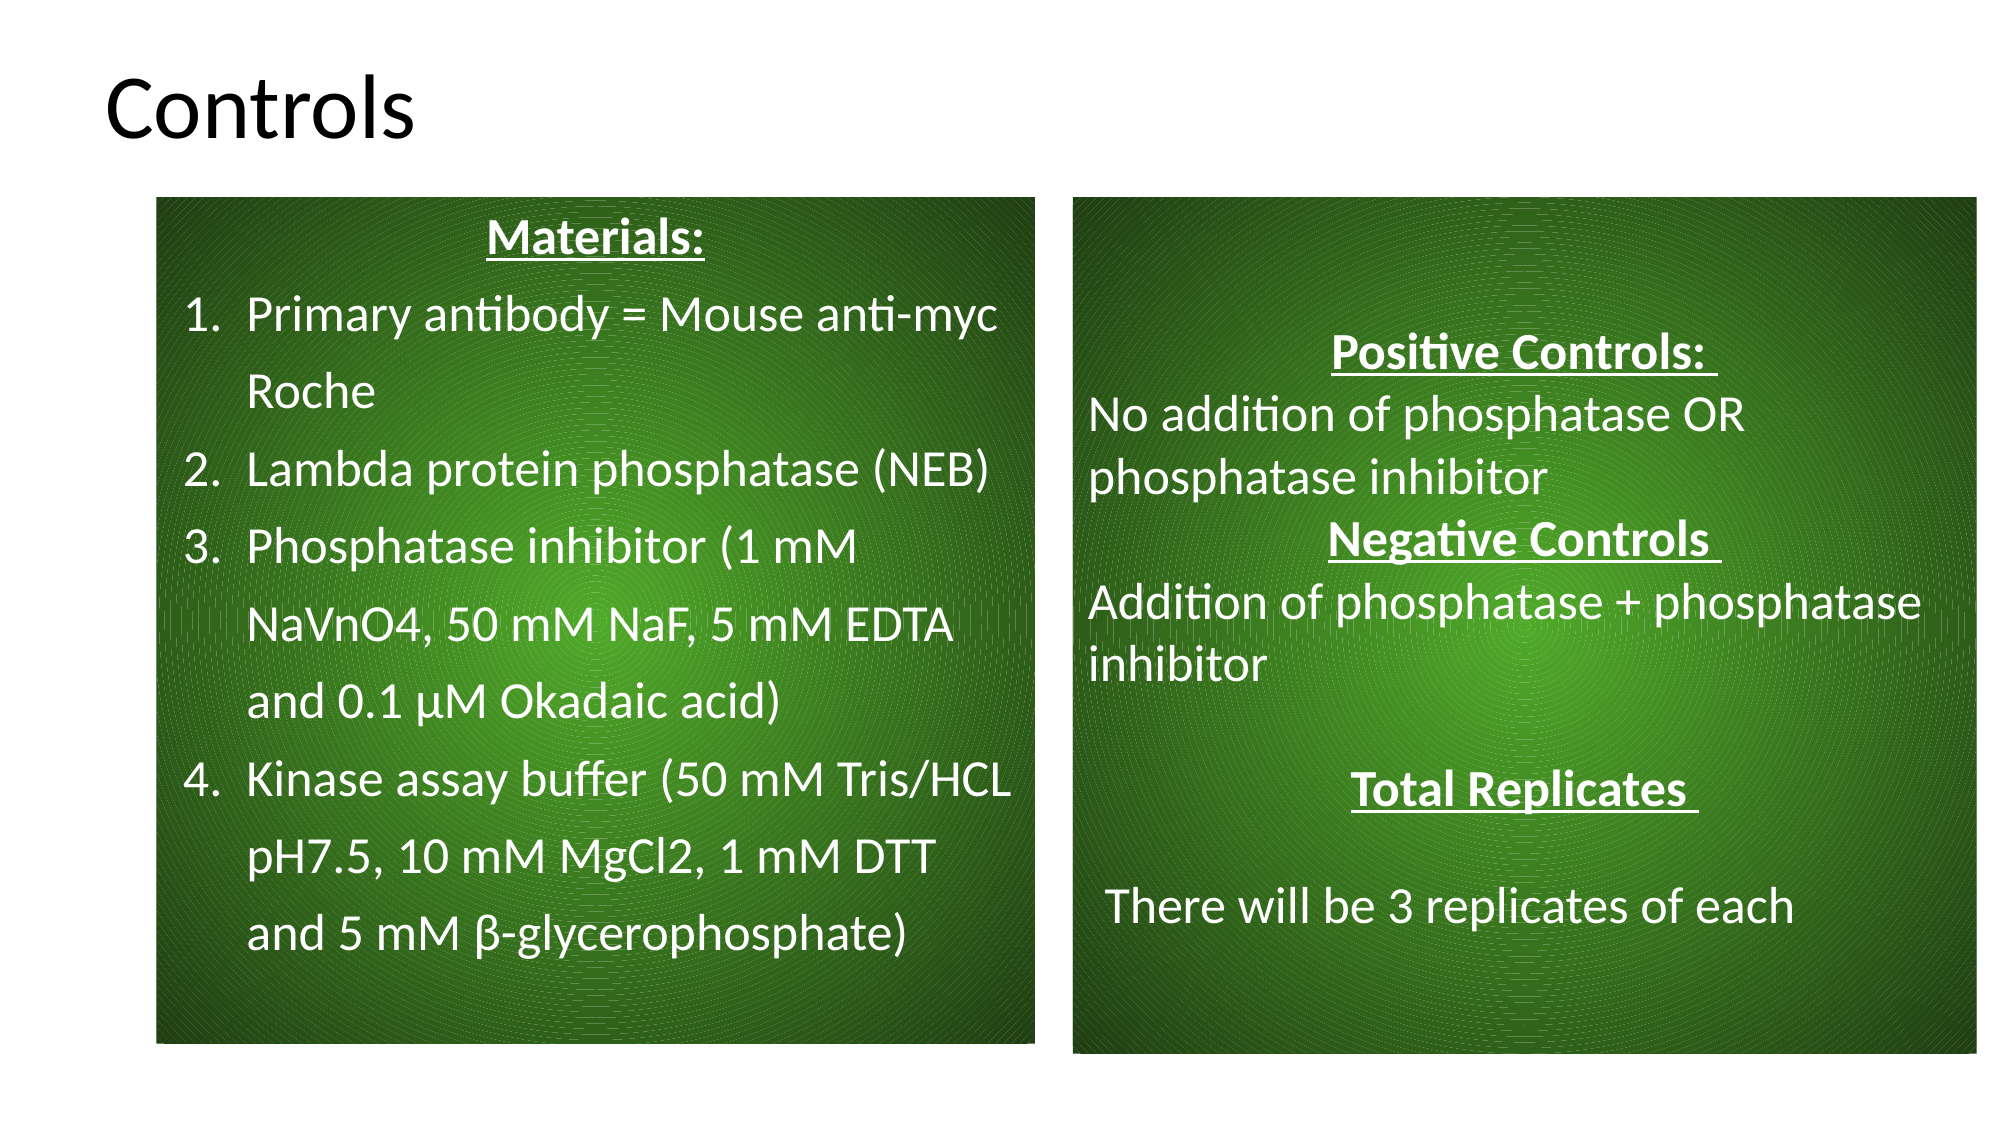

# Controls
Positive Controls:
No addition of phosphatase OR  phosphatase inhibitor
Negative Controls
Addition of phosphatase + phosphatase inhibitor

Total Replicates
There will be 3 replicates of each
Materials:
Primary antibody = Mouse anti-myc Roche
Lambda protein phosphatase (NEB)
Phosphatase inhibitor (1 mM NaVnO4, 50 mM NaF, 5 mM EDTA and 0.1 µM Okadaic acid)
Kinase assay buffer (50 mM Tris/HCL pH7.5, 10 mM MgCl2, 1 mM DTT and 5 mM β-glycerophosphate)